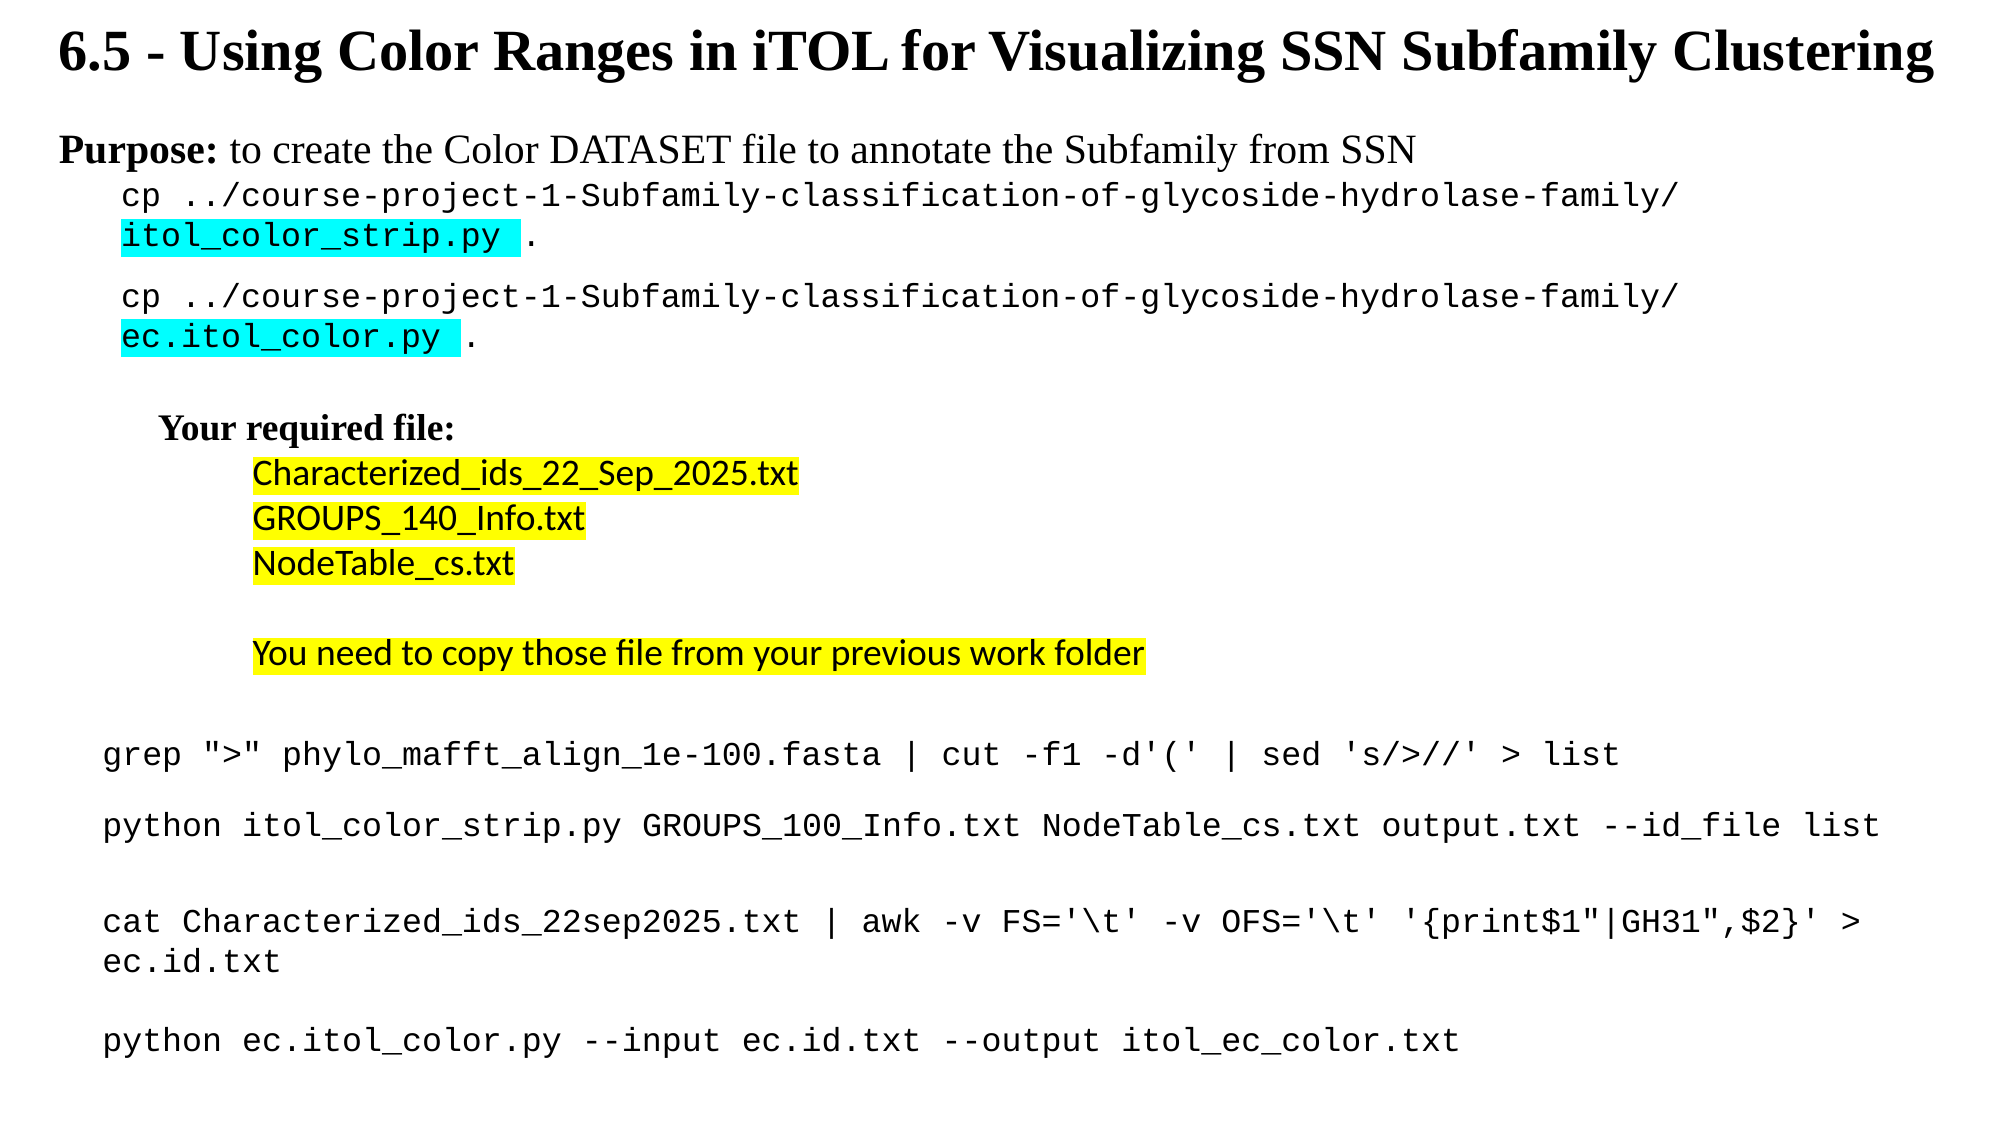

6.5 - Using Color Ranges in iTOL for Visualizing SSN Subfamily Clustering
Purpose: to create the Color DATASET file to annotate the Subfamily from SSN
cp ../course-project-1-Subfamily-classification-of-glycoside-hydrolase-family/ itol_color_strip.py .
cp ../course-project-1-Subfamily-classification-of-glycoside-hydrolase-family/ ec.itol_color.py .
Your required file:
Characterized_ids_22_Sep_2025.txt
GROUPS_140_Info.txt
NodeTable_cs.txt

You need to copy those file from your previous work folder

grep ">" phylo_mafft_align_1e-100.fasta | cut -f1 -d'(' | sed 's/>//' > list
python itol_color_strip.py GROUPS_100_Info.txt NodeTable_cs.txt output.txt --id_file list
cat Characterized_ids_22sep2025.txt | awk -v FS='\t' -v OFS='\t' '{print$1"|GH31",$2}' > ec.id.txt
python ec.itol_color.py --input ec.id.txt --output itol_ec_color.txt